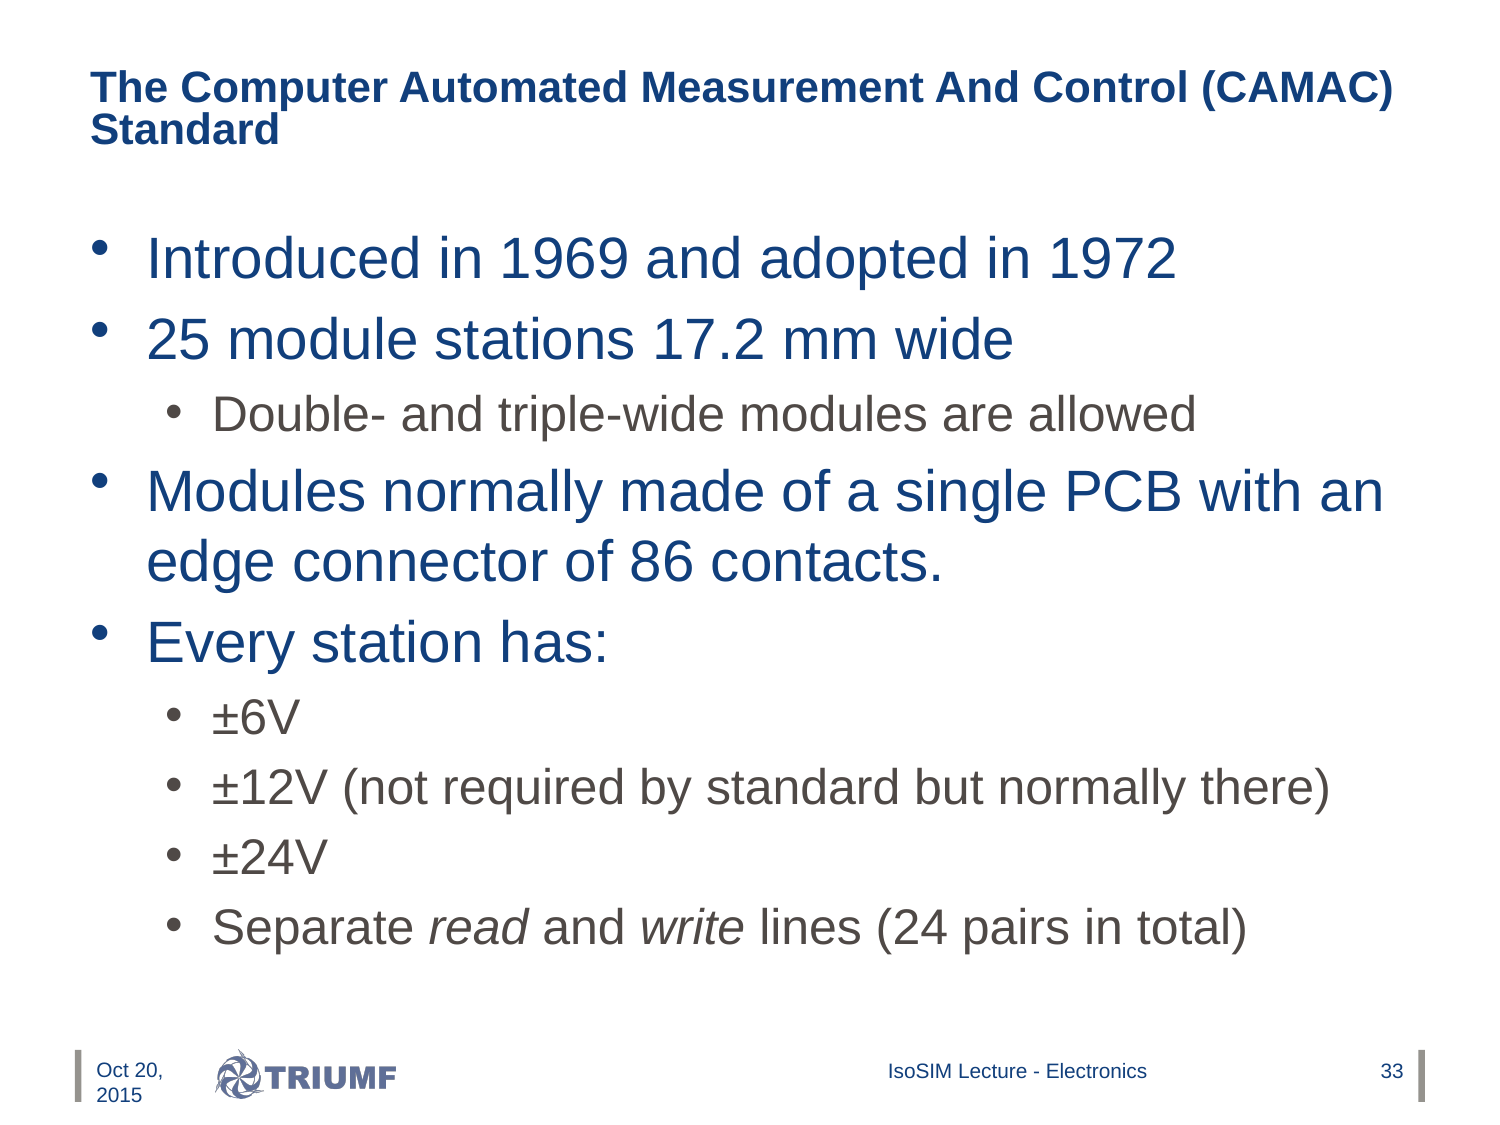

# The Computer Automated Measurement And Control (CAMAC) Standard
Introduced in 1969 and adopted in 1972
25 module stations 17.2 mm wide
Double- and triple-wide modules are allowed
Modules normally made of a single PCB with an edge connector of 86 contacts.
Every station has:
±6V
±12V (not required by standard but normally there)
±24V
Separate read and write lines (24 pairs in total)

Oct 20, 2015
IsoSIM Lecture - Electronics
33